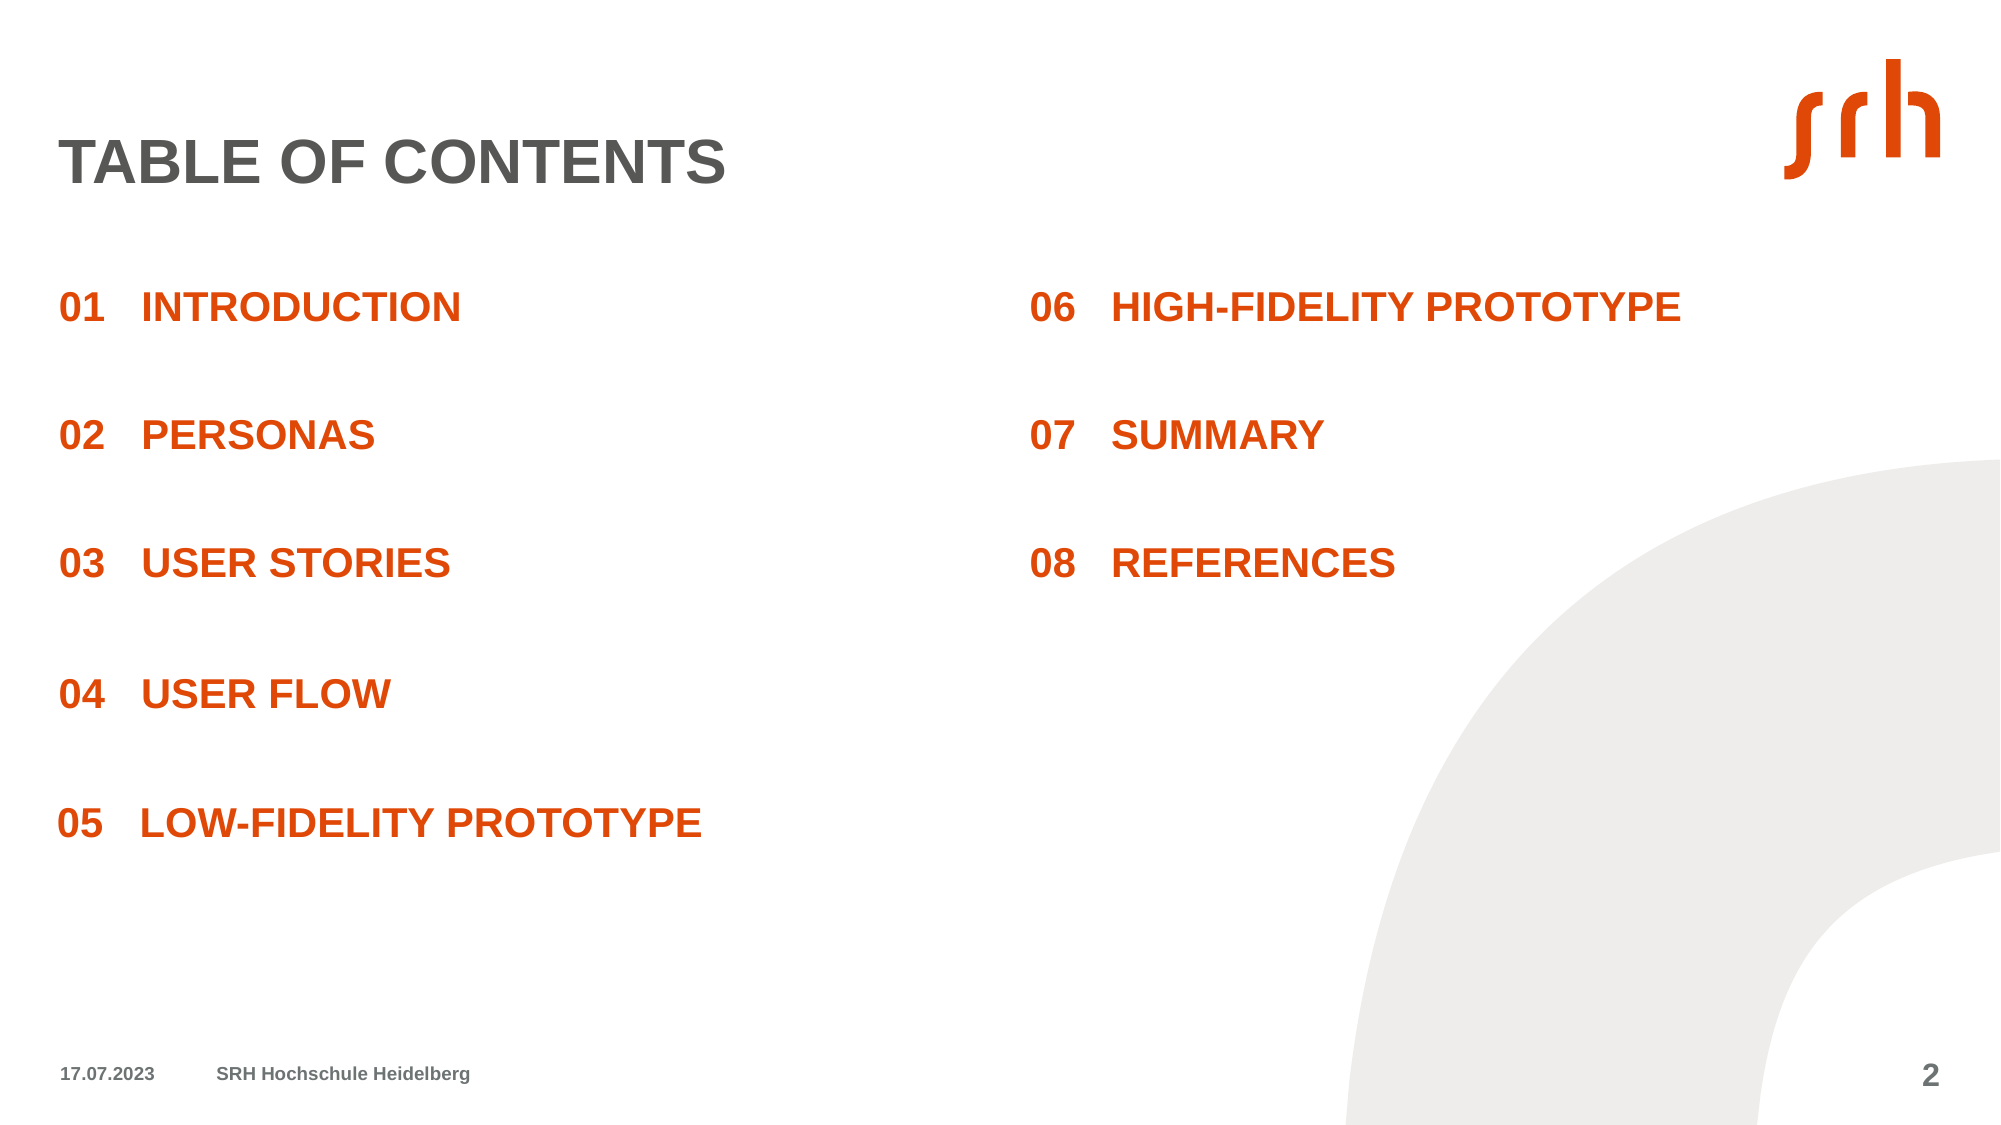

# TABLE OF CONTENTS
01
INTRODUCTION
06
HIGH-FIDELITY PROTOTYPE
02
PERSONAS
07
SUMMARY
03
USER STORIES

08

REFERENCES

04
USER FLOW
05
LOW-FIDELITY PROTOTYPE
17.07.2023
SRH Hochschule Heidelberg
2